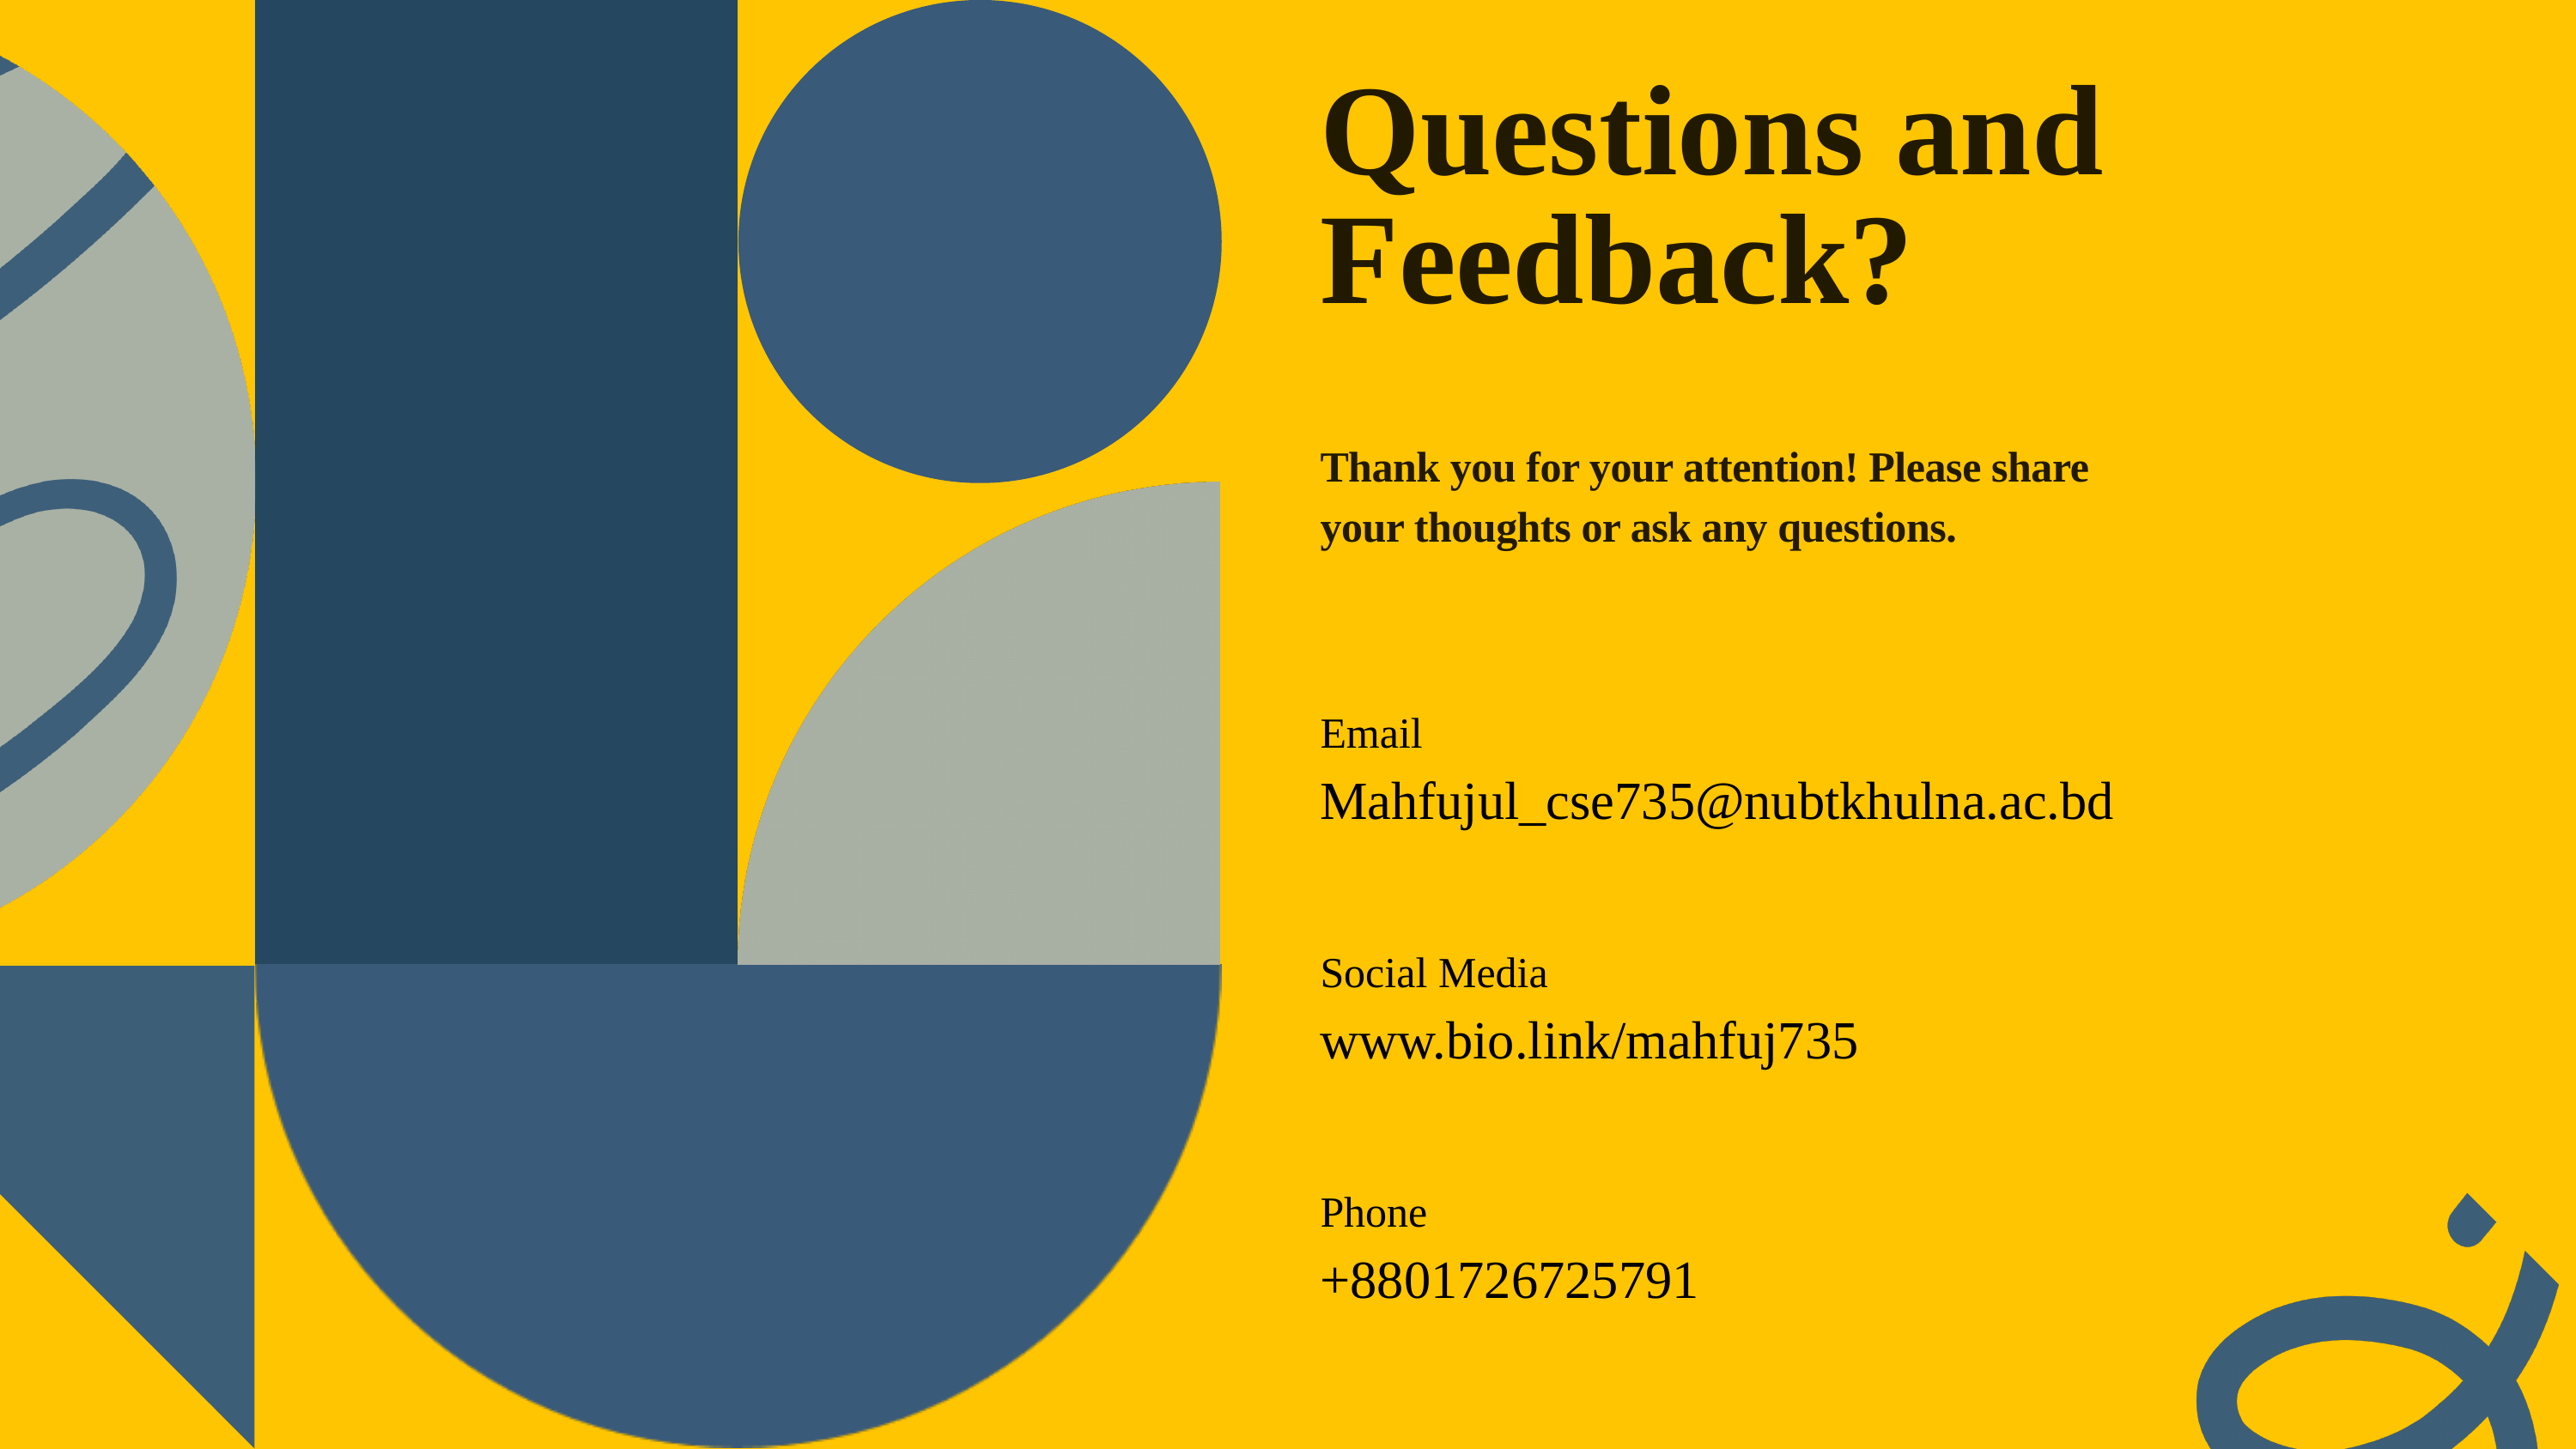

Questions and Feedback?
Thank you for your attention! Please share your thoughts or ask any questions.

Email
Mahfujul_cse735@nubtkhulna.ac.bd
Social Media
www.bio.link/mahfuj735
Phone
+8801726725791